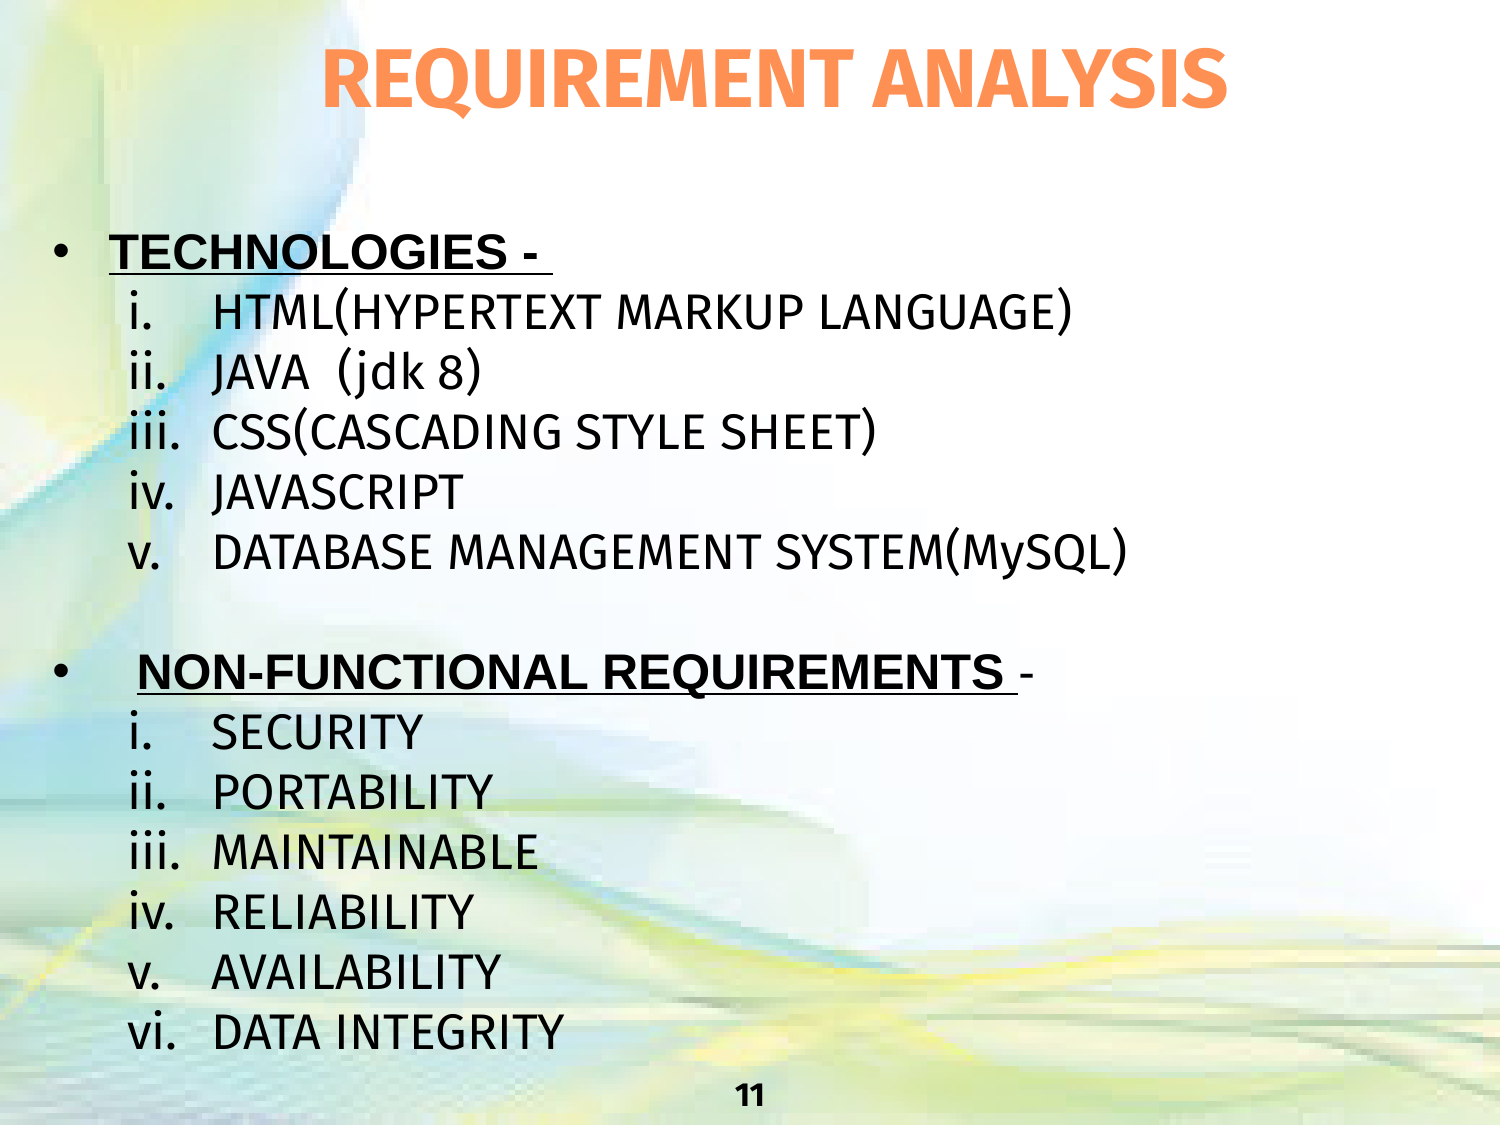

REQUIREMENT ANALYSIS
TECHNOLOGIES -
HTML(HYPERTEXT MARKUP LANGUAGE)
JAVA  (jdk 8)
CSS(CASCADING STYLE SHEET)
JAVASCRIPT
DATABASE MANAGEMENT SYSTEM(MySQL)

NON-FUNCTIONAL REQUIREMENTS -
SECURITY
PORTABILITY
MAINTAINABLE
RELIABILITY
AVAILABILITY
DATA INTEGRITY

11